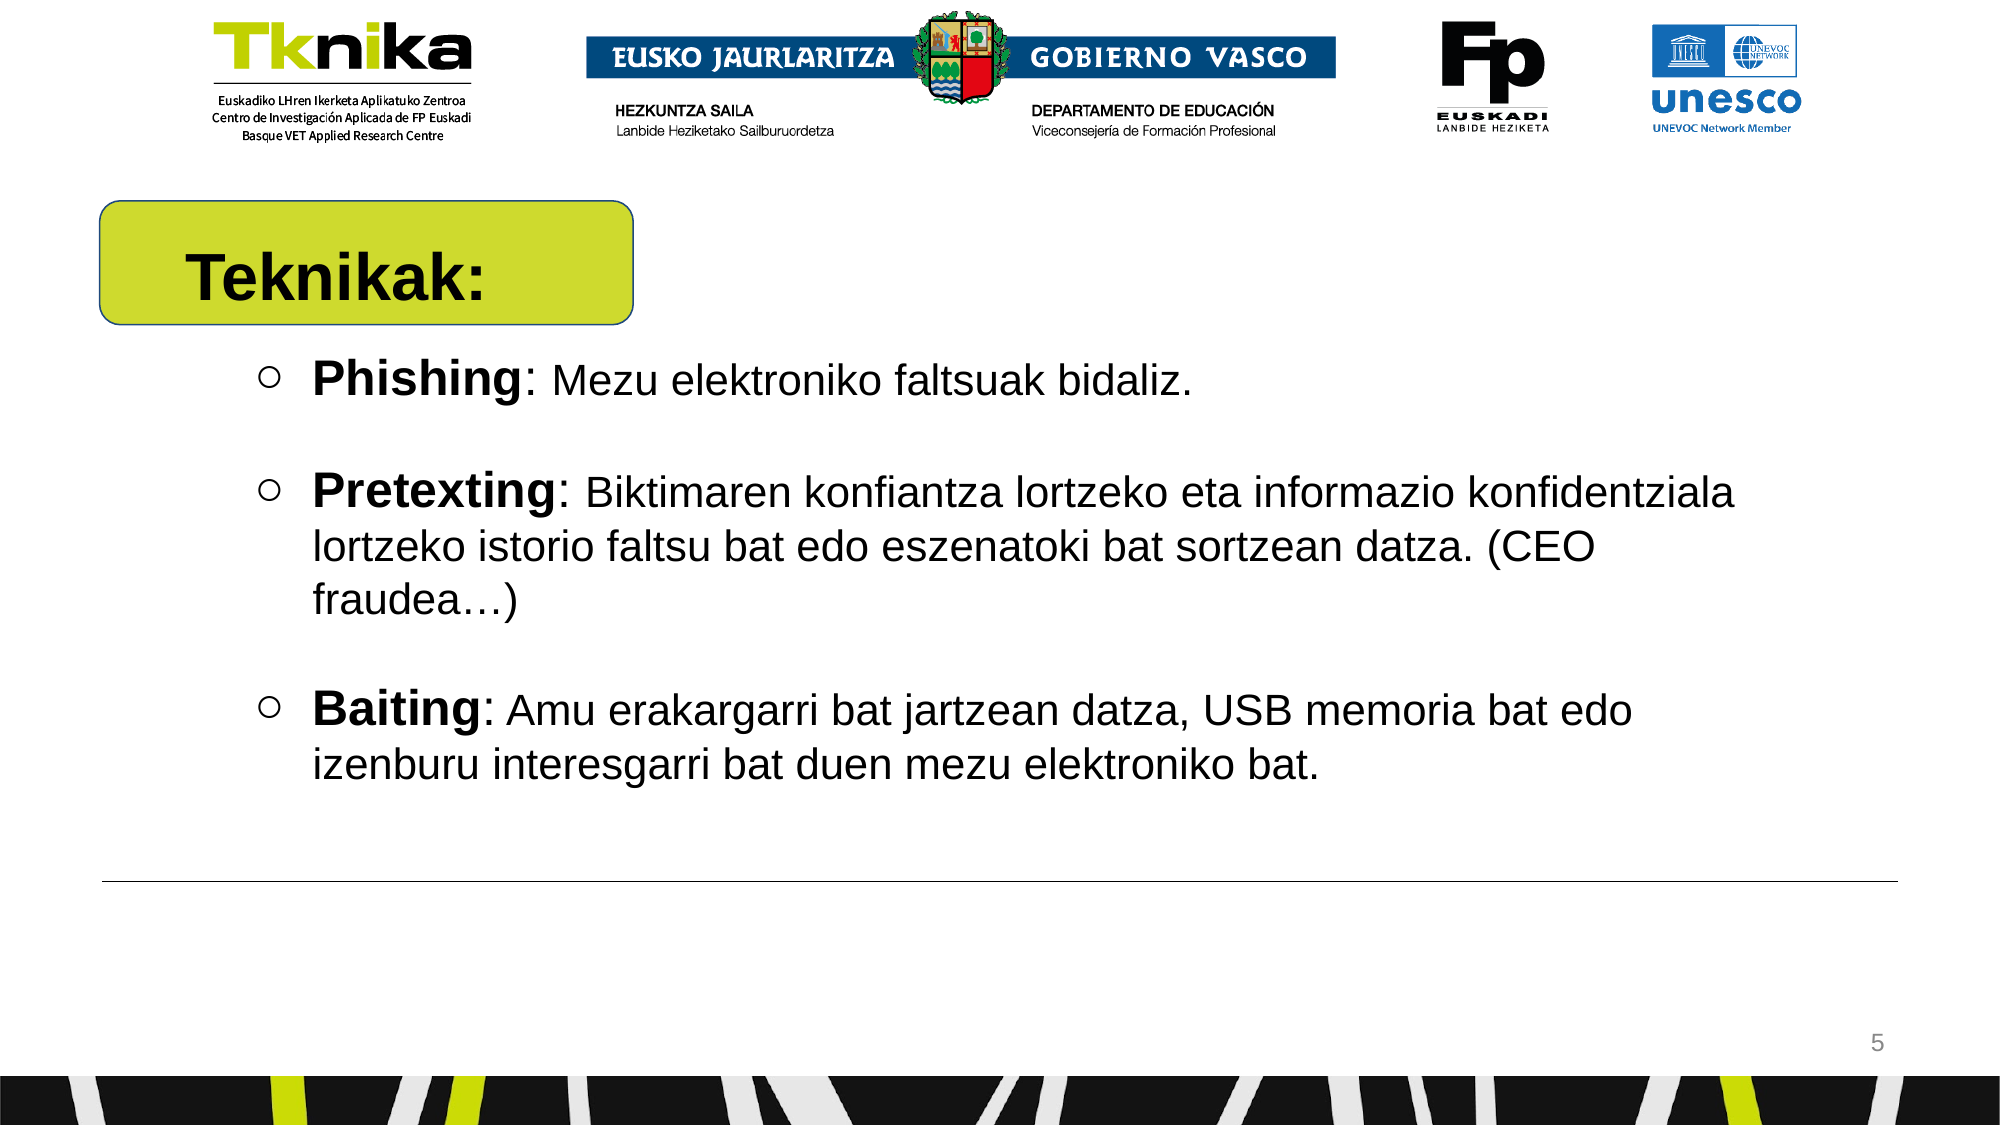

Teknikak:
# Phishing: Mezu elektroniko faltsuak bidaliz.

Pretexting: Biktimaren konfiantza lortzeko eta informazio konfidentziala lortzeko istorio faltsu bat edo eszenatoki bat sortzean datza. (CEO fraudea…)

Baiting: Amu erakargarri bat jartzean datza, USB memoria bat edo izenburu interesgarri bat duen mezu elektroniko bat.

5